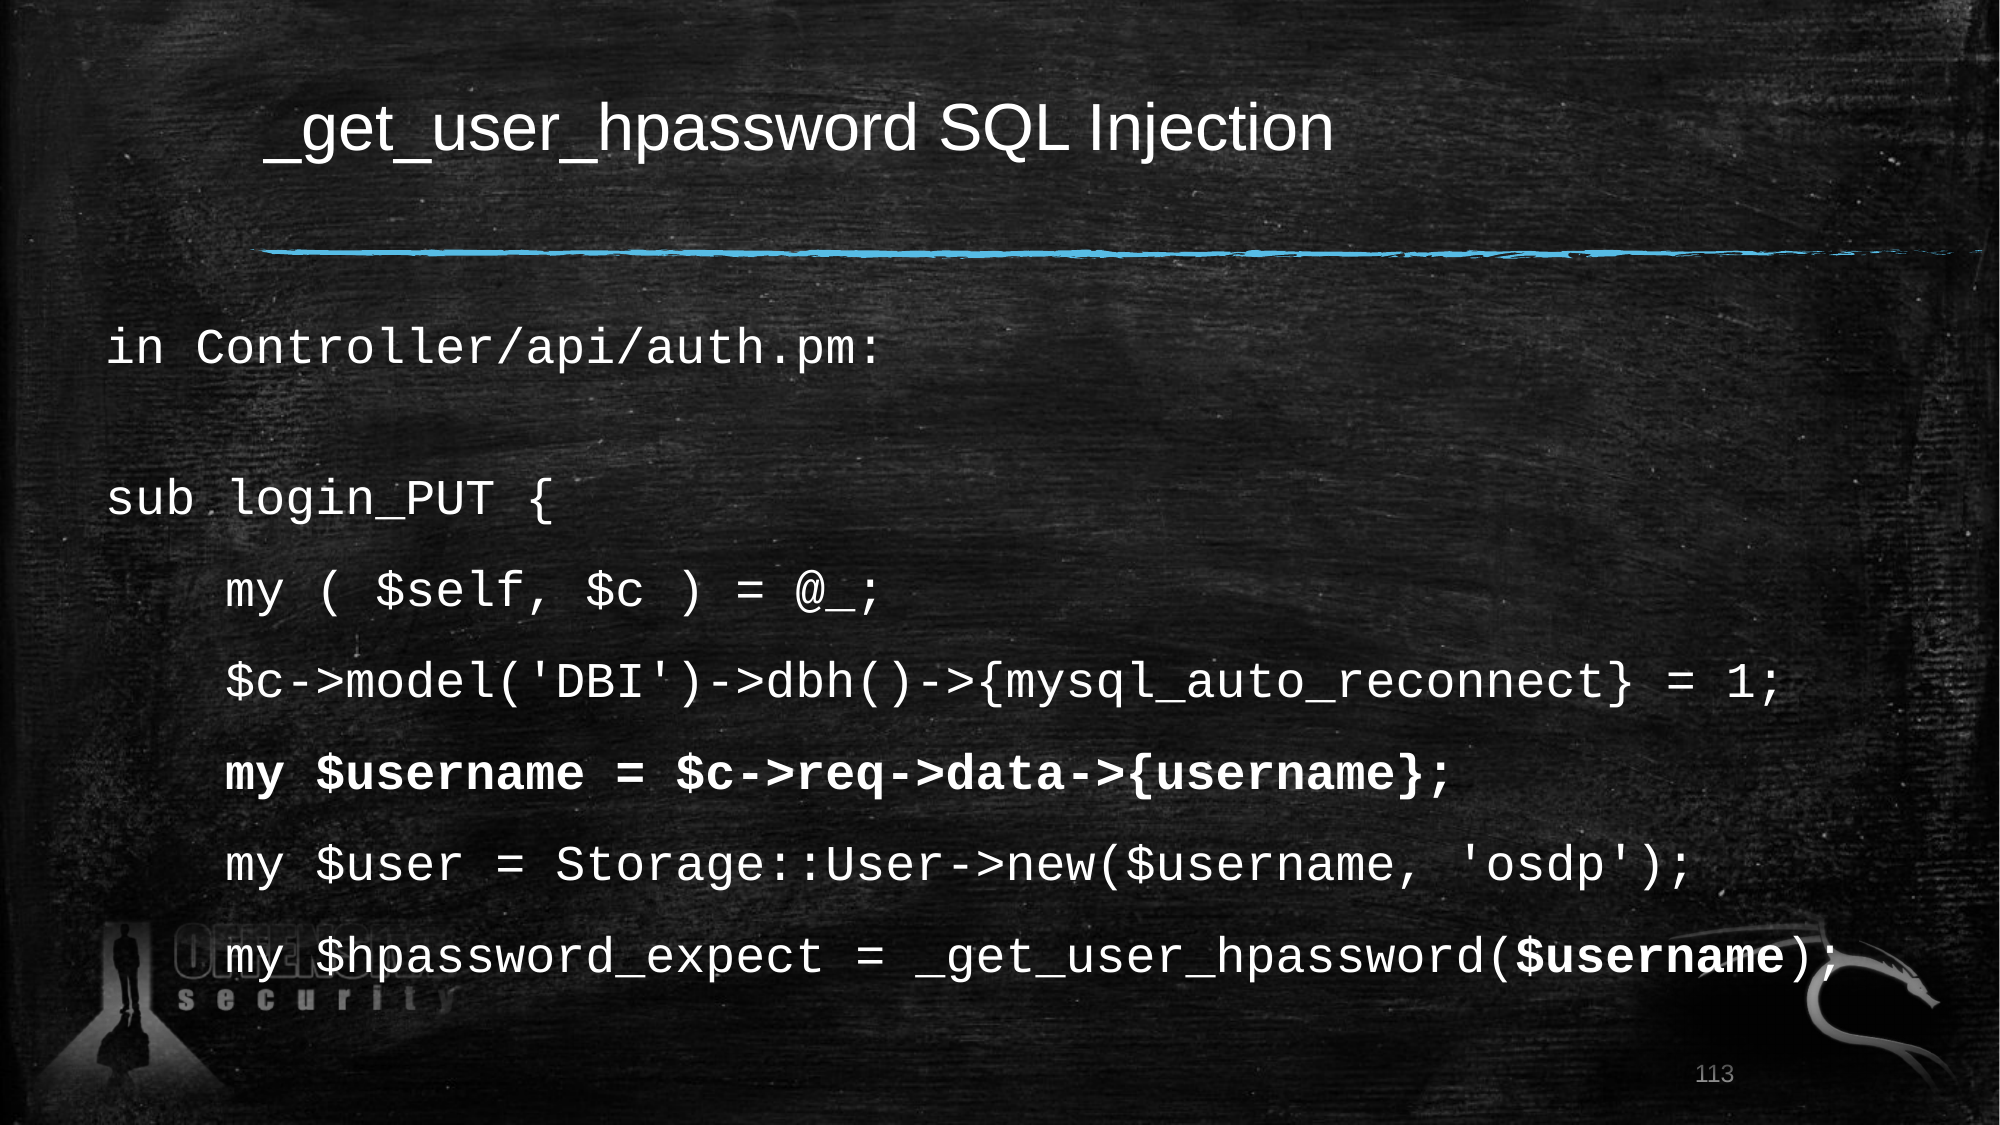

# _get_user_hpassword SQL Injection
in Controller/api/auth.pm:
sub login_PUT {
    my ( $self, $c ) = @_;
    $c->model('DBI')->dbh()->{mysql_auto_reconnect} = 1;
    my $username = $c->req->data->{username};
    my $user = Storage::User->new($username, 'osdp');
    my $hpassword_expect = _get_user_hpassword($username);

113